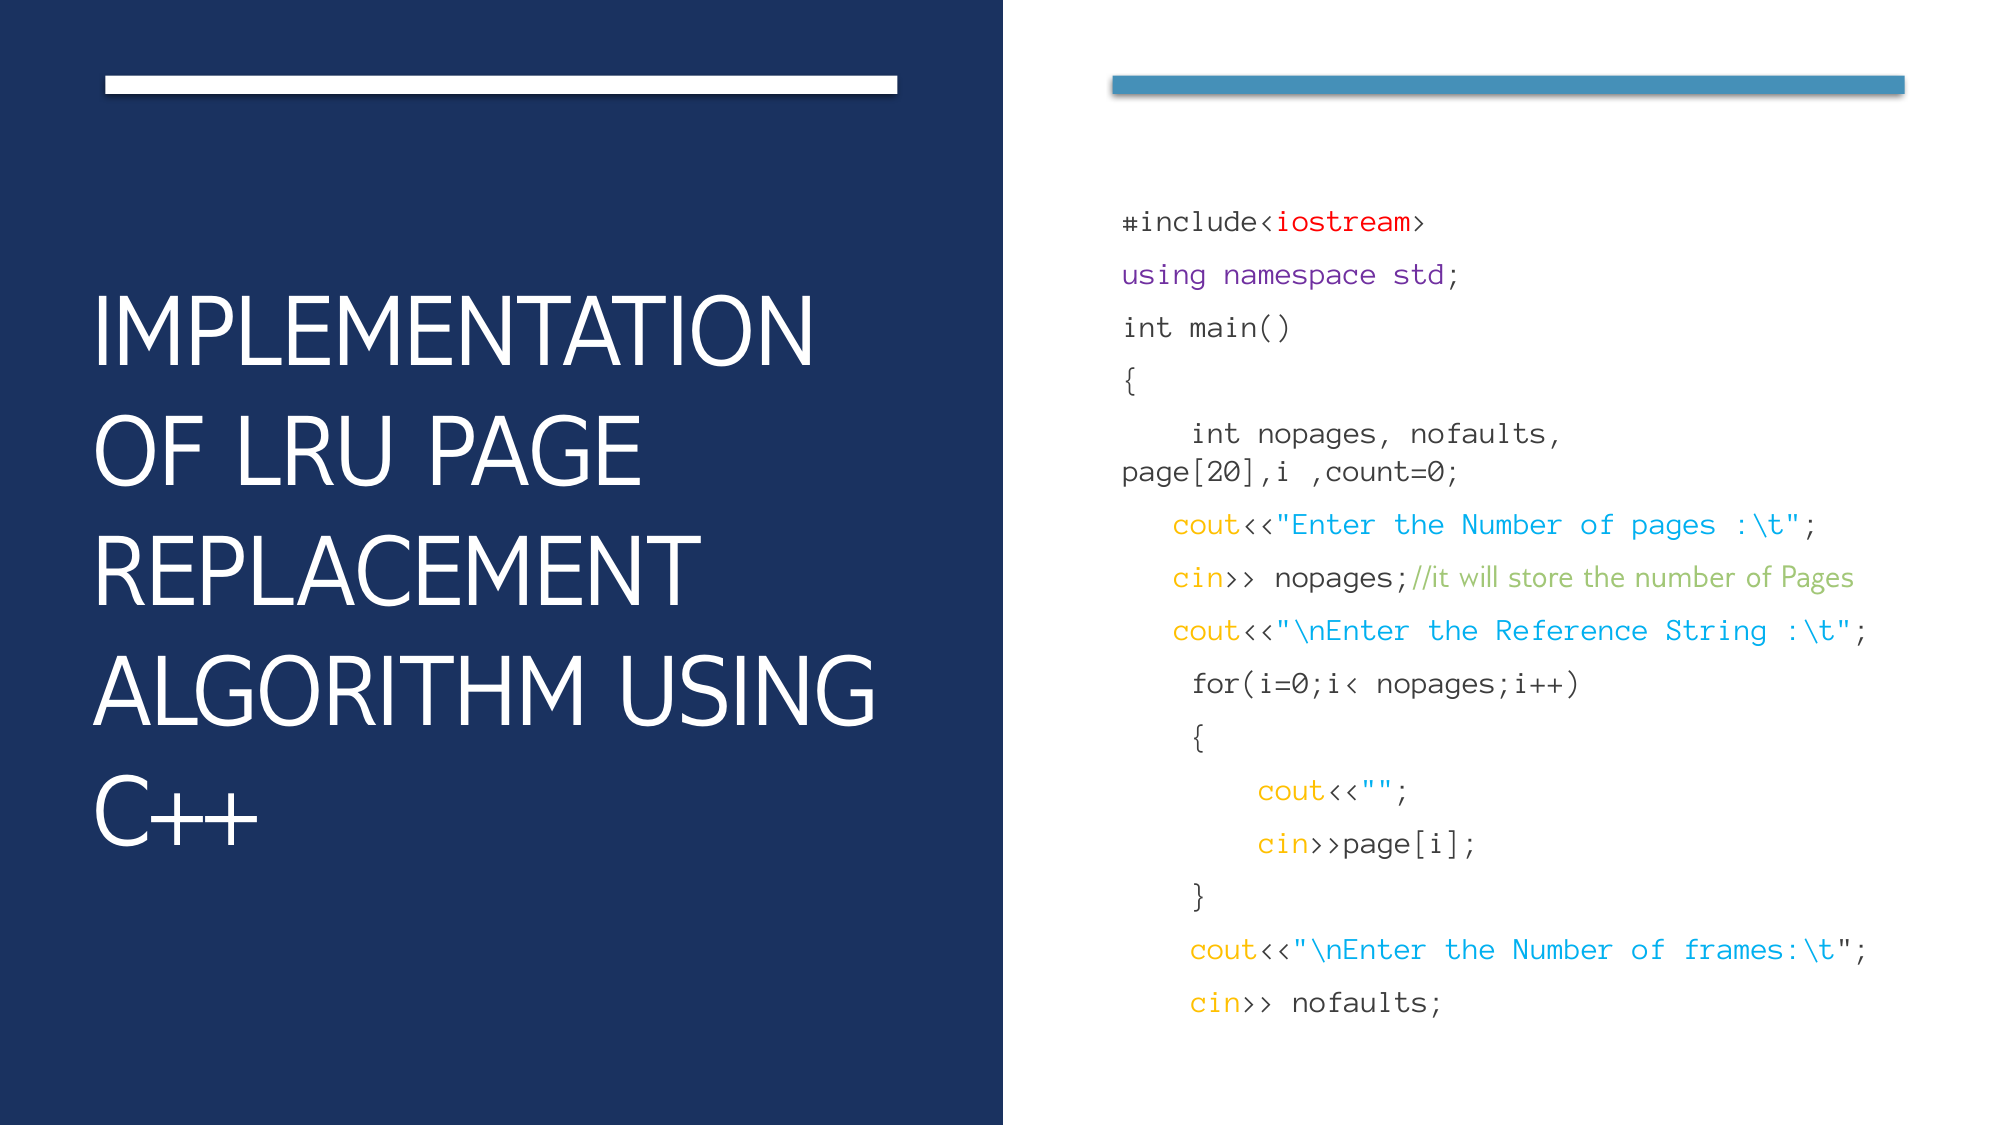

# implementation OF LRU PAGE REPLACEMENT ALGORITHM using C++
#include<iostream>
using namespace std;
int main()
{
    int nopages, nofaults, page[20],i ,count=0;
   cout<<"Enter the Number of pages :\t";
   cin>> nopages;//it will store the number of Pages
   cout<<"\nEnter the Reference String :\t";
    for(i=0;i< nopages;i++)
    {
        cout<<"";
        cin>>page[i];
    }
    cout<<"\nEnter the Number of frames:\t";
    cin>> nofaults;